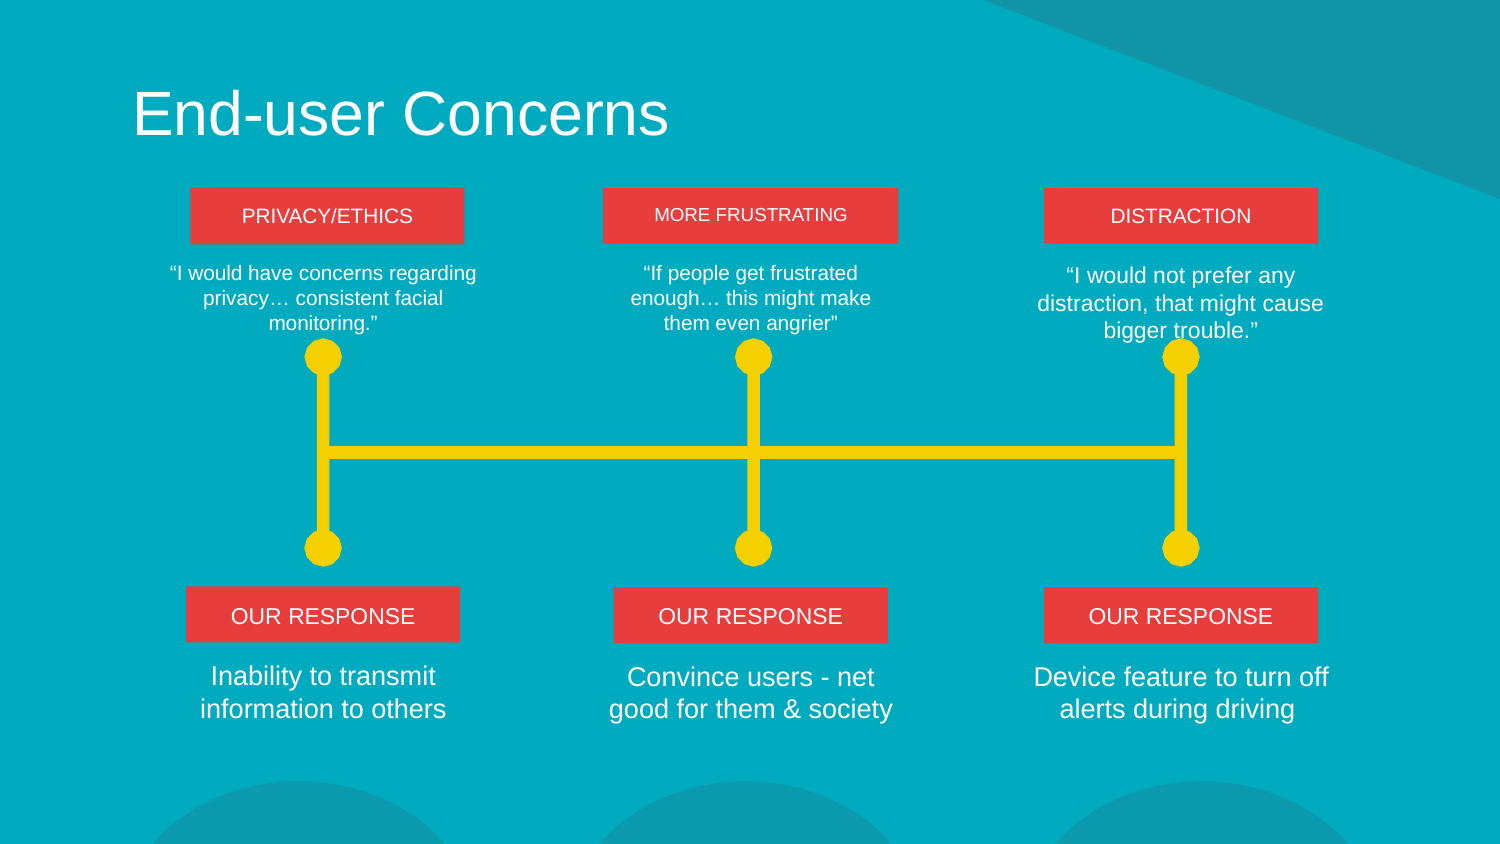

# End-user Concerns
PRIVACY/ETHICS

MORE FRUSTRATING
DISTRACTION
“I would have concerns regarding privacy… consistent facial monitoring.”
“If people get frustrated enough… this might make them even angrier”
“I would not prefer any distraction, that might cause bigger trouble.”
OUR RESPONSE

OUR RESPONSE
OUR RESPONSE
Inability to transmit information to others

Device feature to turn off alerts during driving
Convince users - net good for them & society